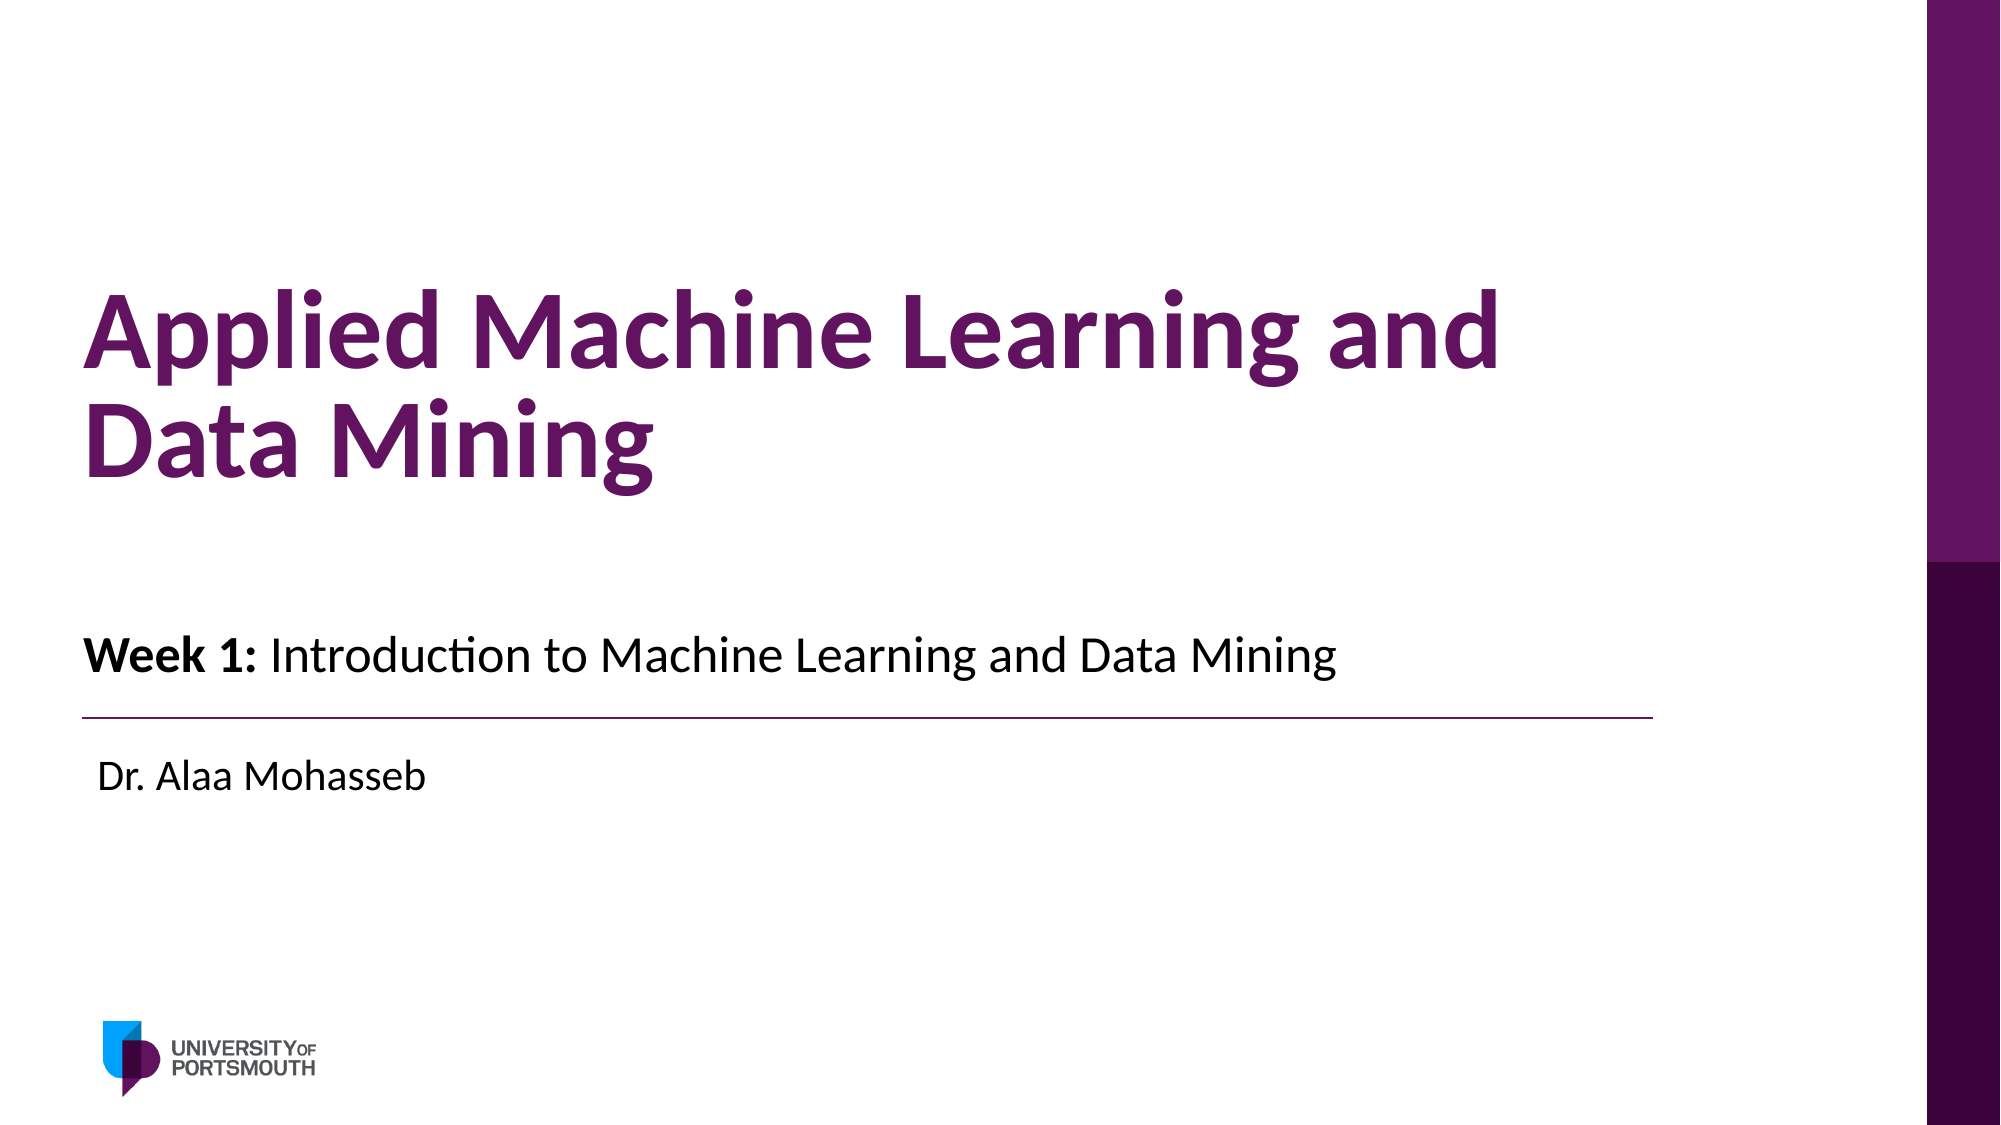

# Applied Machine Learning and Data Mining
Week 1: Introduction to Machine Learning and Data Mining

Dr. Alaa Mohasseb